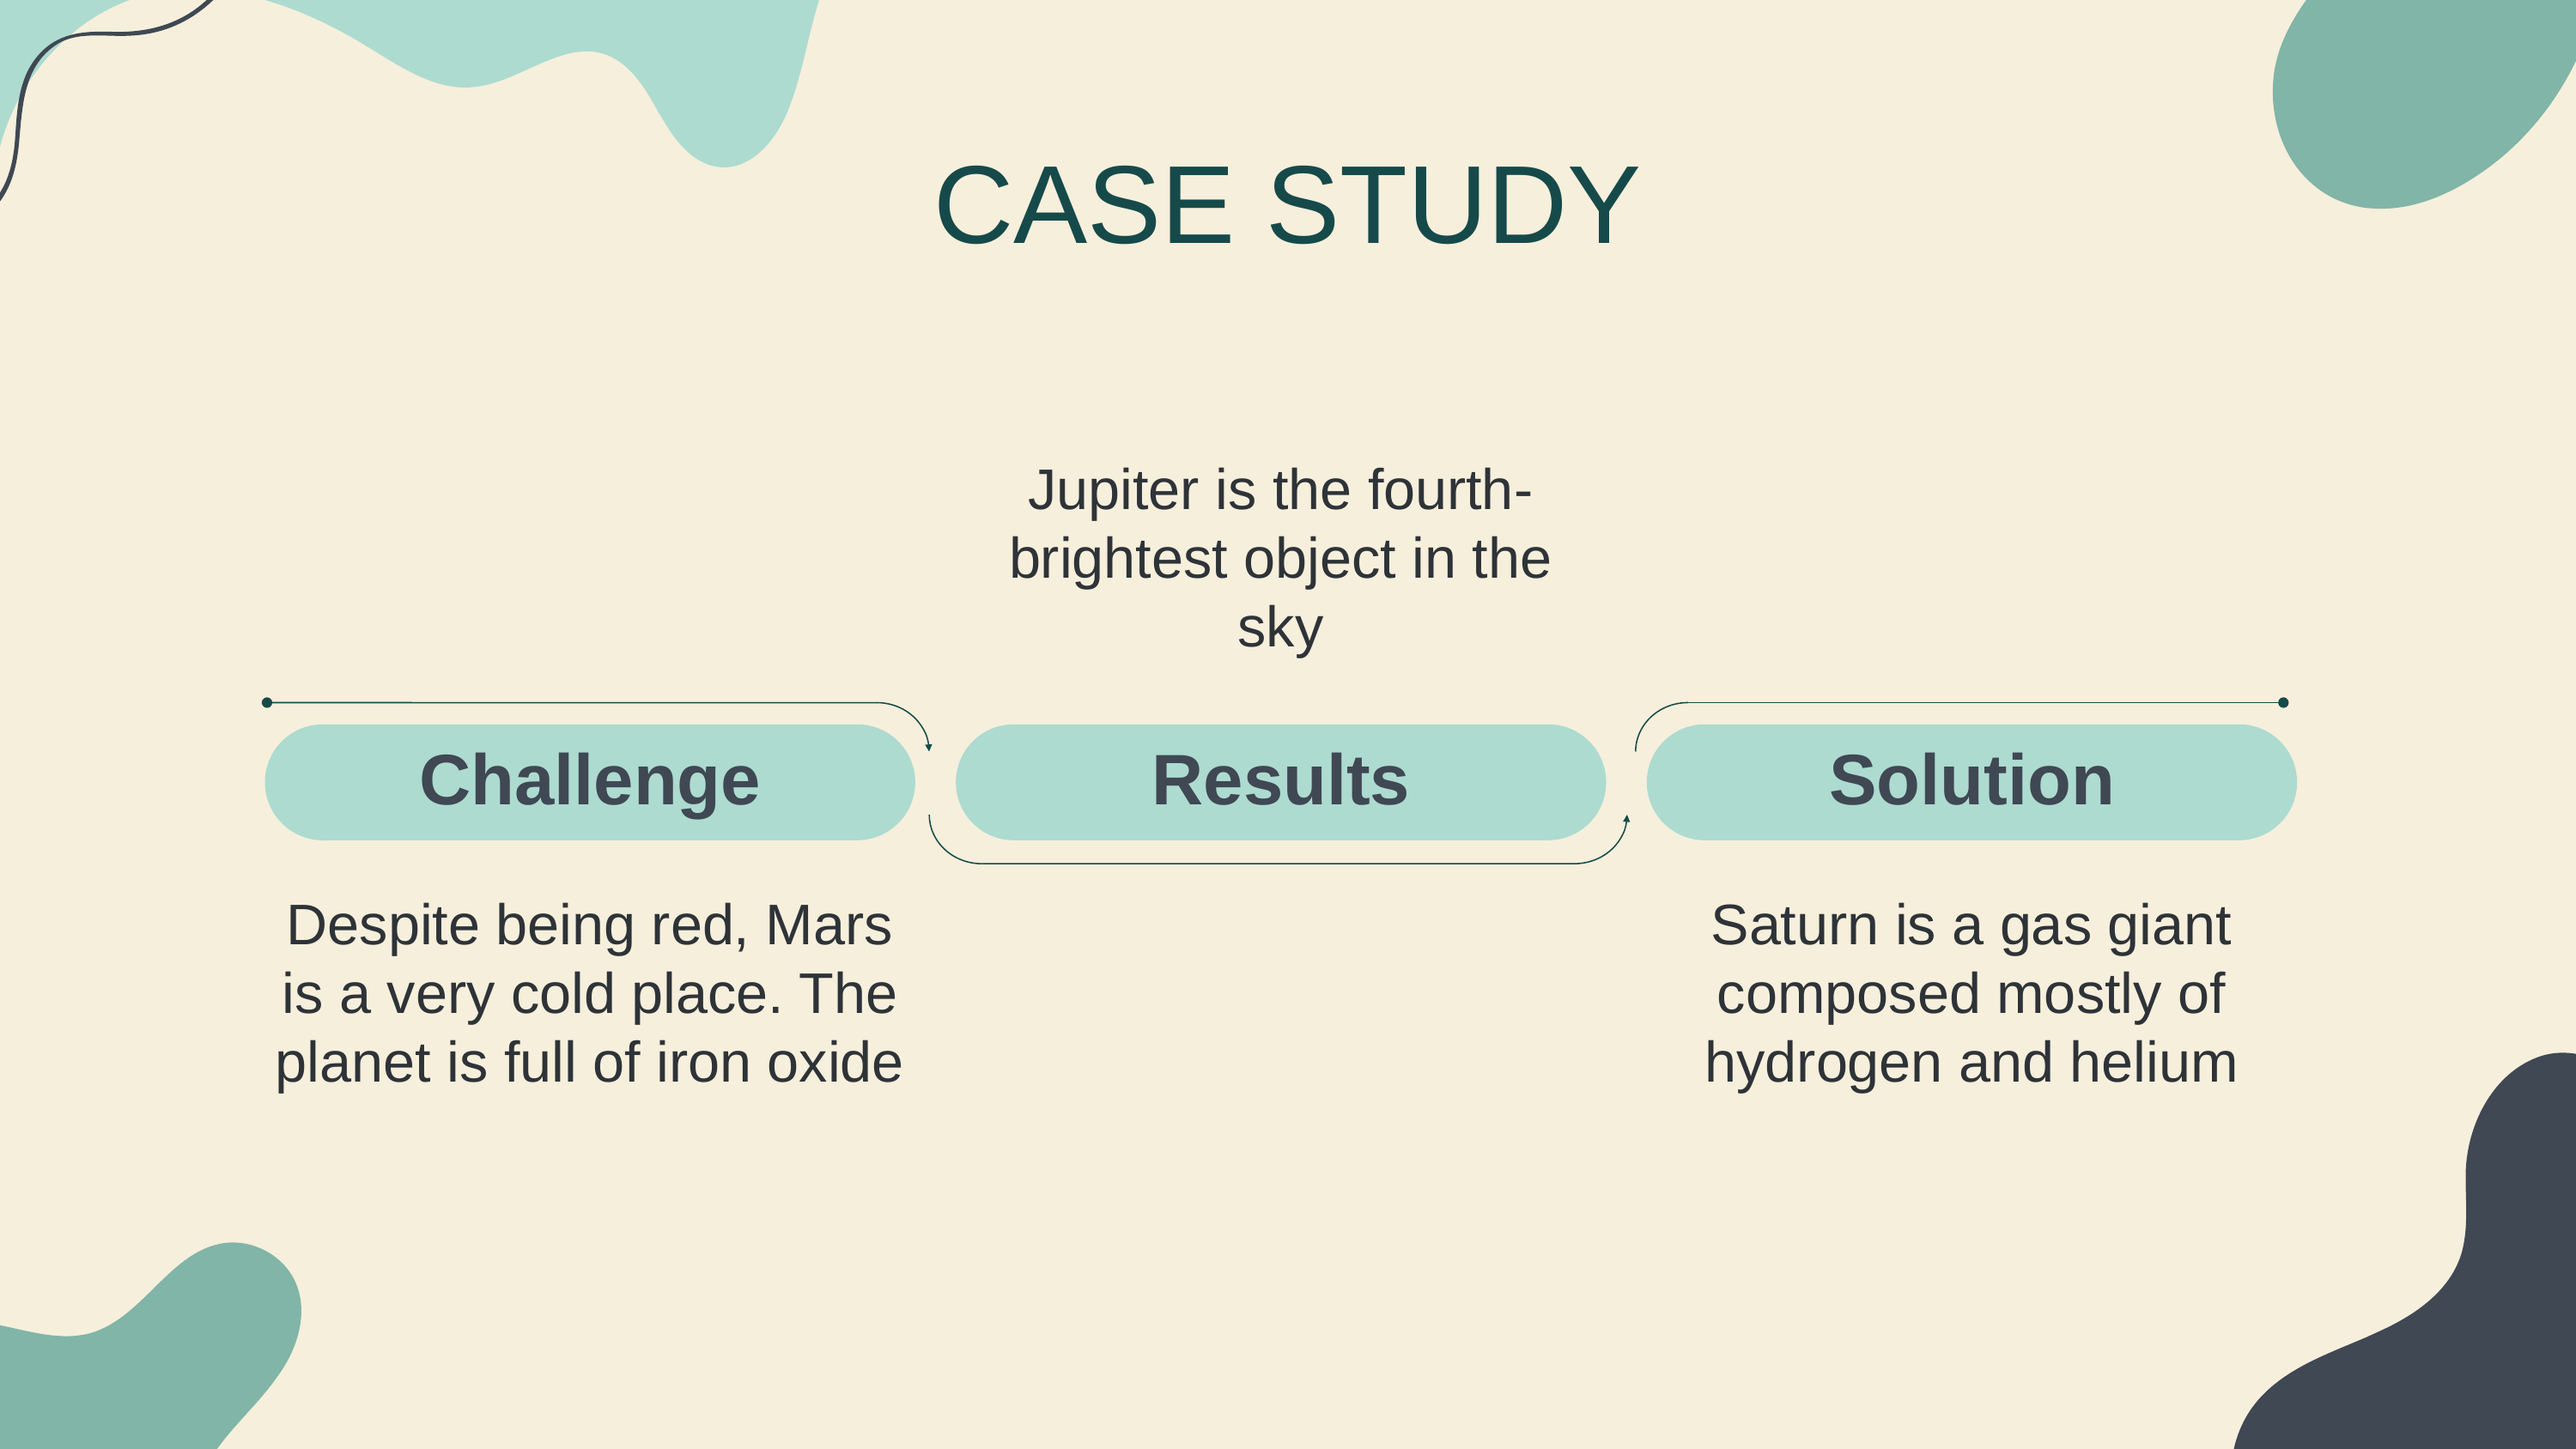

# CASE STUDY
Jupiter is the fourth-brightest object in the sky

Challenge
Results
Solution

Despite being red, Mars is a very cold place. The planet is full of iron oxide
Saturn is a gas giant composed mostly of hydrogen and helium